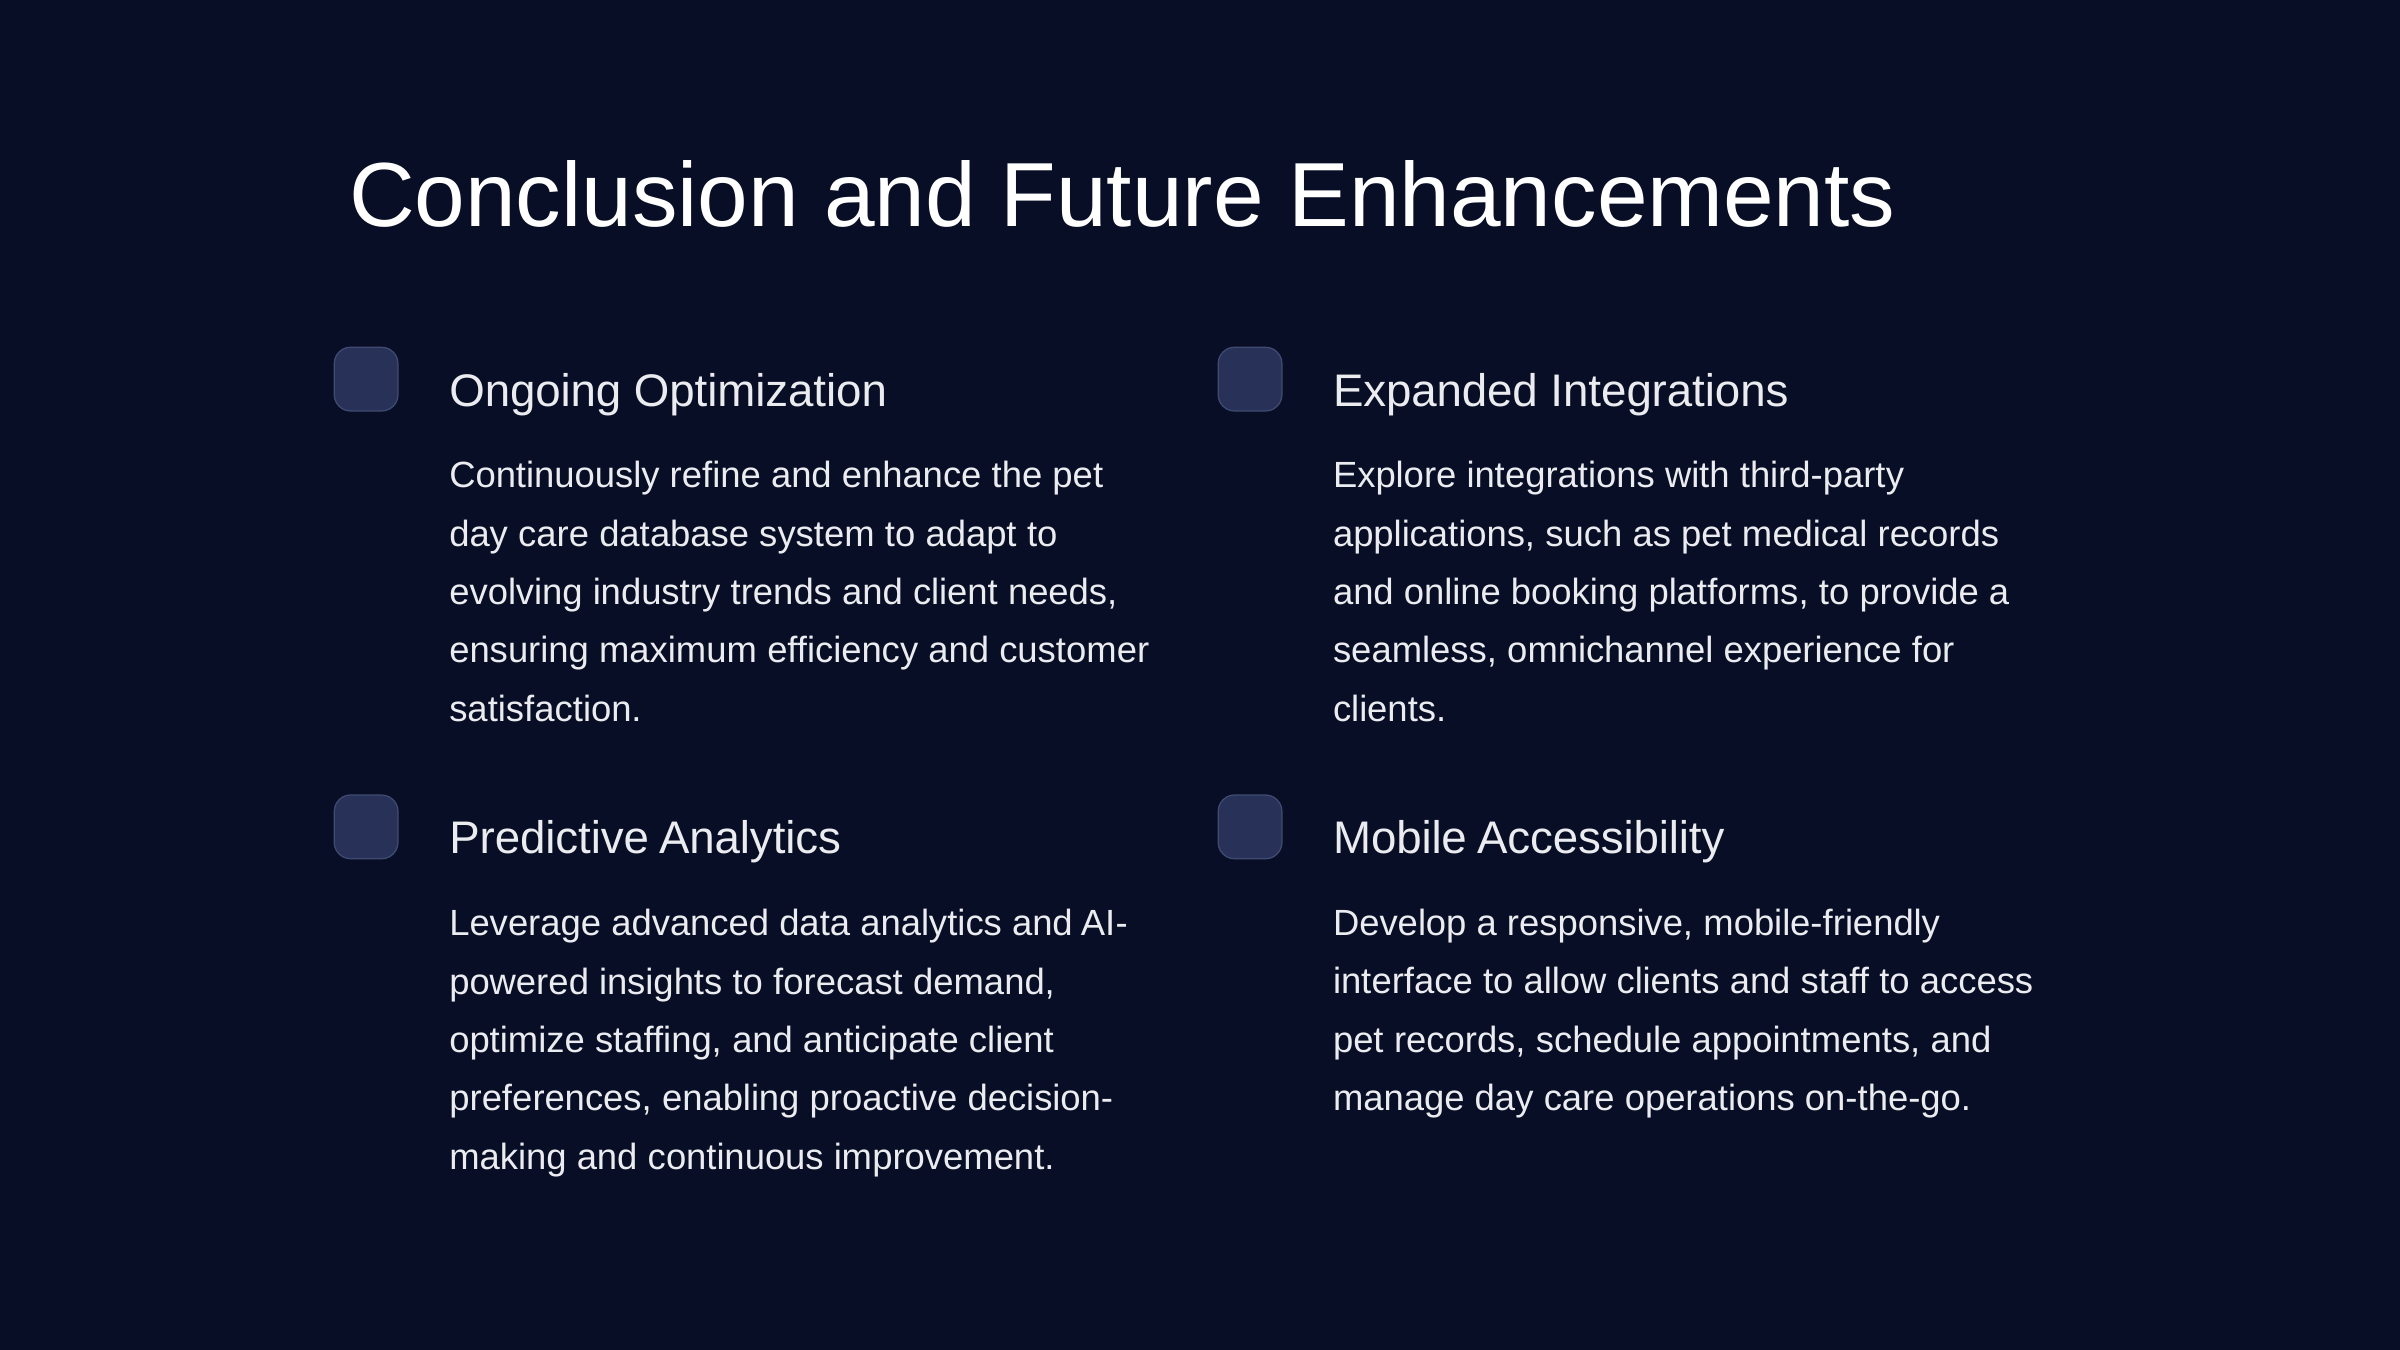

Conclusion and Future Enhancements

Ongoing Optimization
Expanded Integrations
Continuously refine and enhance the pet day care database system to adapt to evolving industry trends and client needs, ensuring maximum efficiency and customer satisfaction.
Explore integrations with third-party applications, such as pet medical records and online booking platforms, to provide a seamless, omnichannel experience for clients.

Predictive Analytics
Mobile Accessibility
Leverage advanced data analytics and AI-powered insights to forecast demand, optimize staffing, and anticipate client preferences, enabling proactive decision-making and continuous improvement.
Develop a responsive, mobile-friendly interface to allow clients and staff to access pet records, schedule appointments, and manage day care operations on-the-go.